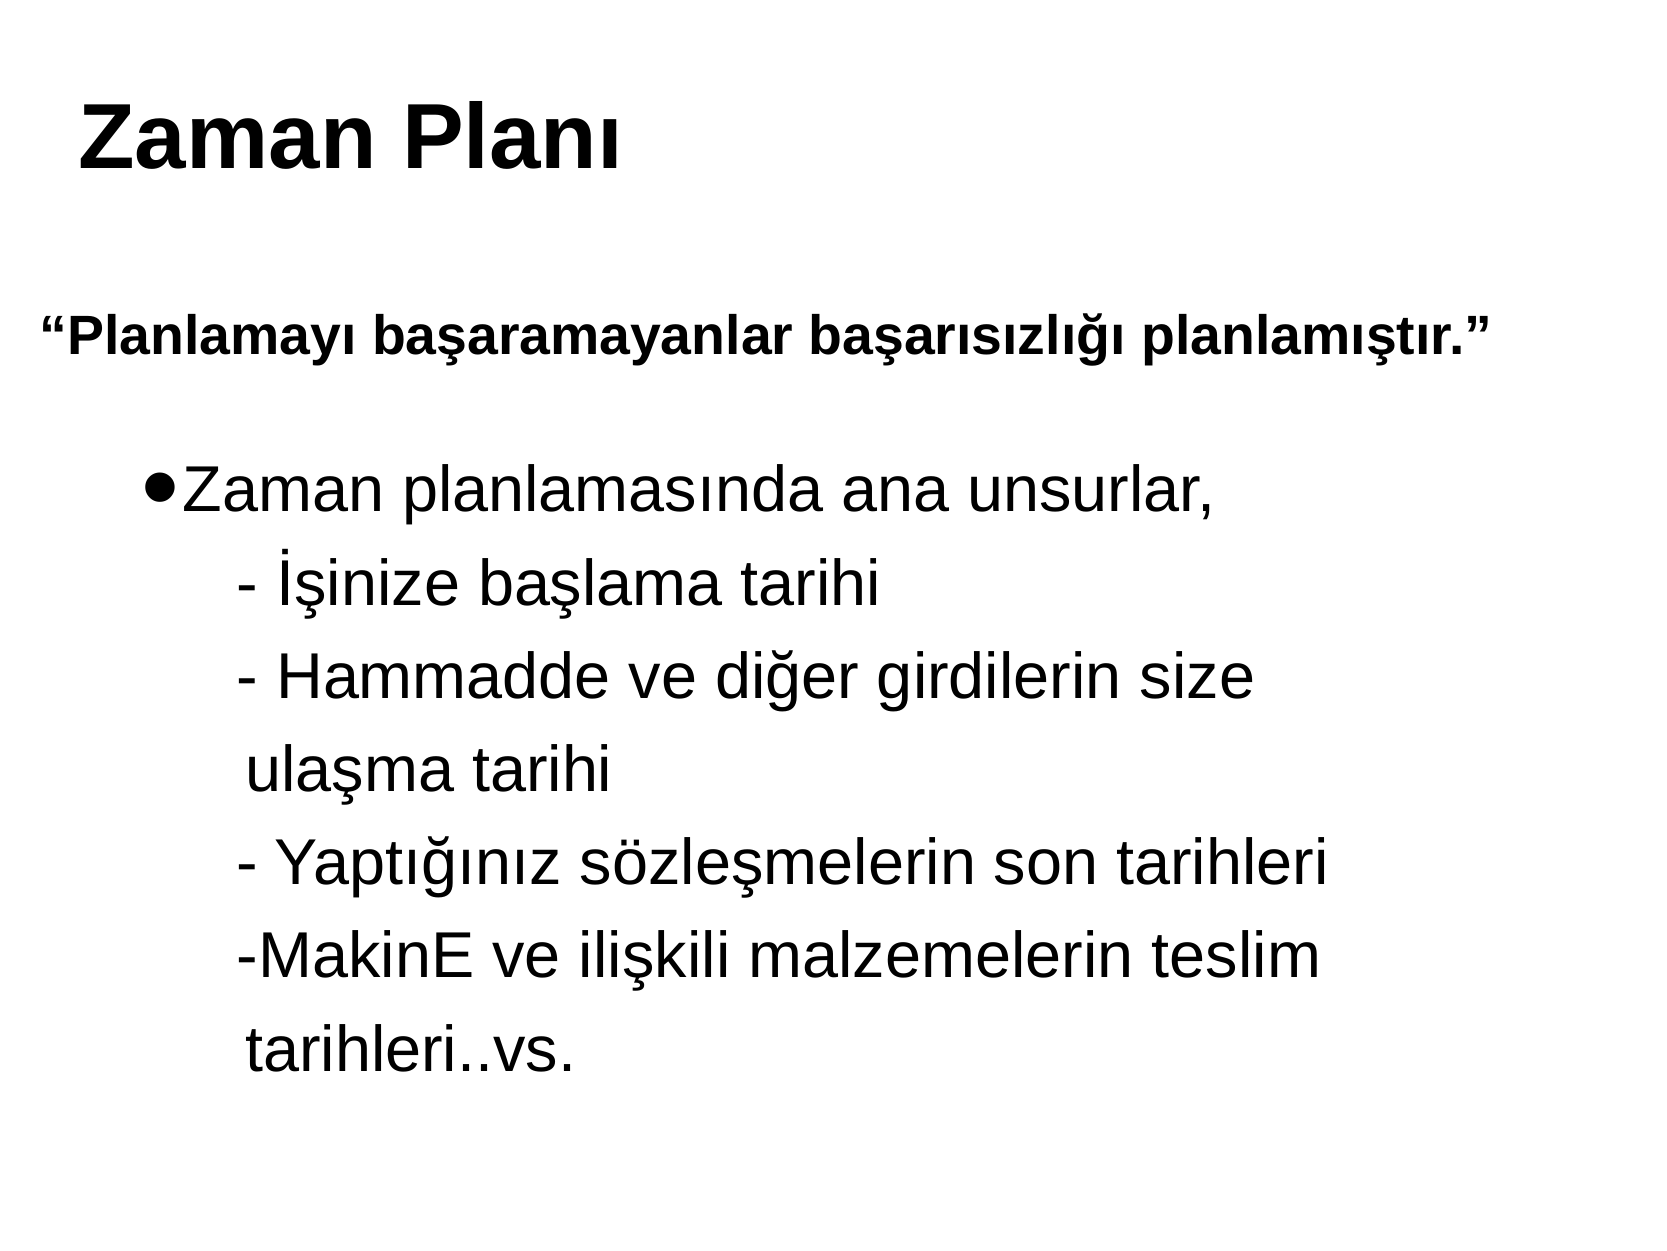

# Zaman Planı
“Planlamayı başaramayanlar başarısızlığı planlamıştır.”
Zaman planlamasında ana unsurlar,
- İşinize başlama tarihi
- Hammadde ve diğer girdilerin size ulaşma tarihi
- Yaptığınız sözleşmelerin son tarihleri
-MakinE ve ilişkili malzemelerin teslim tarihleri..vs.